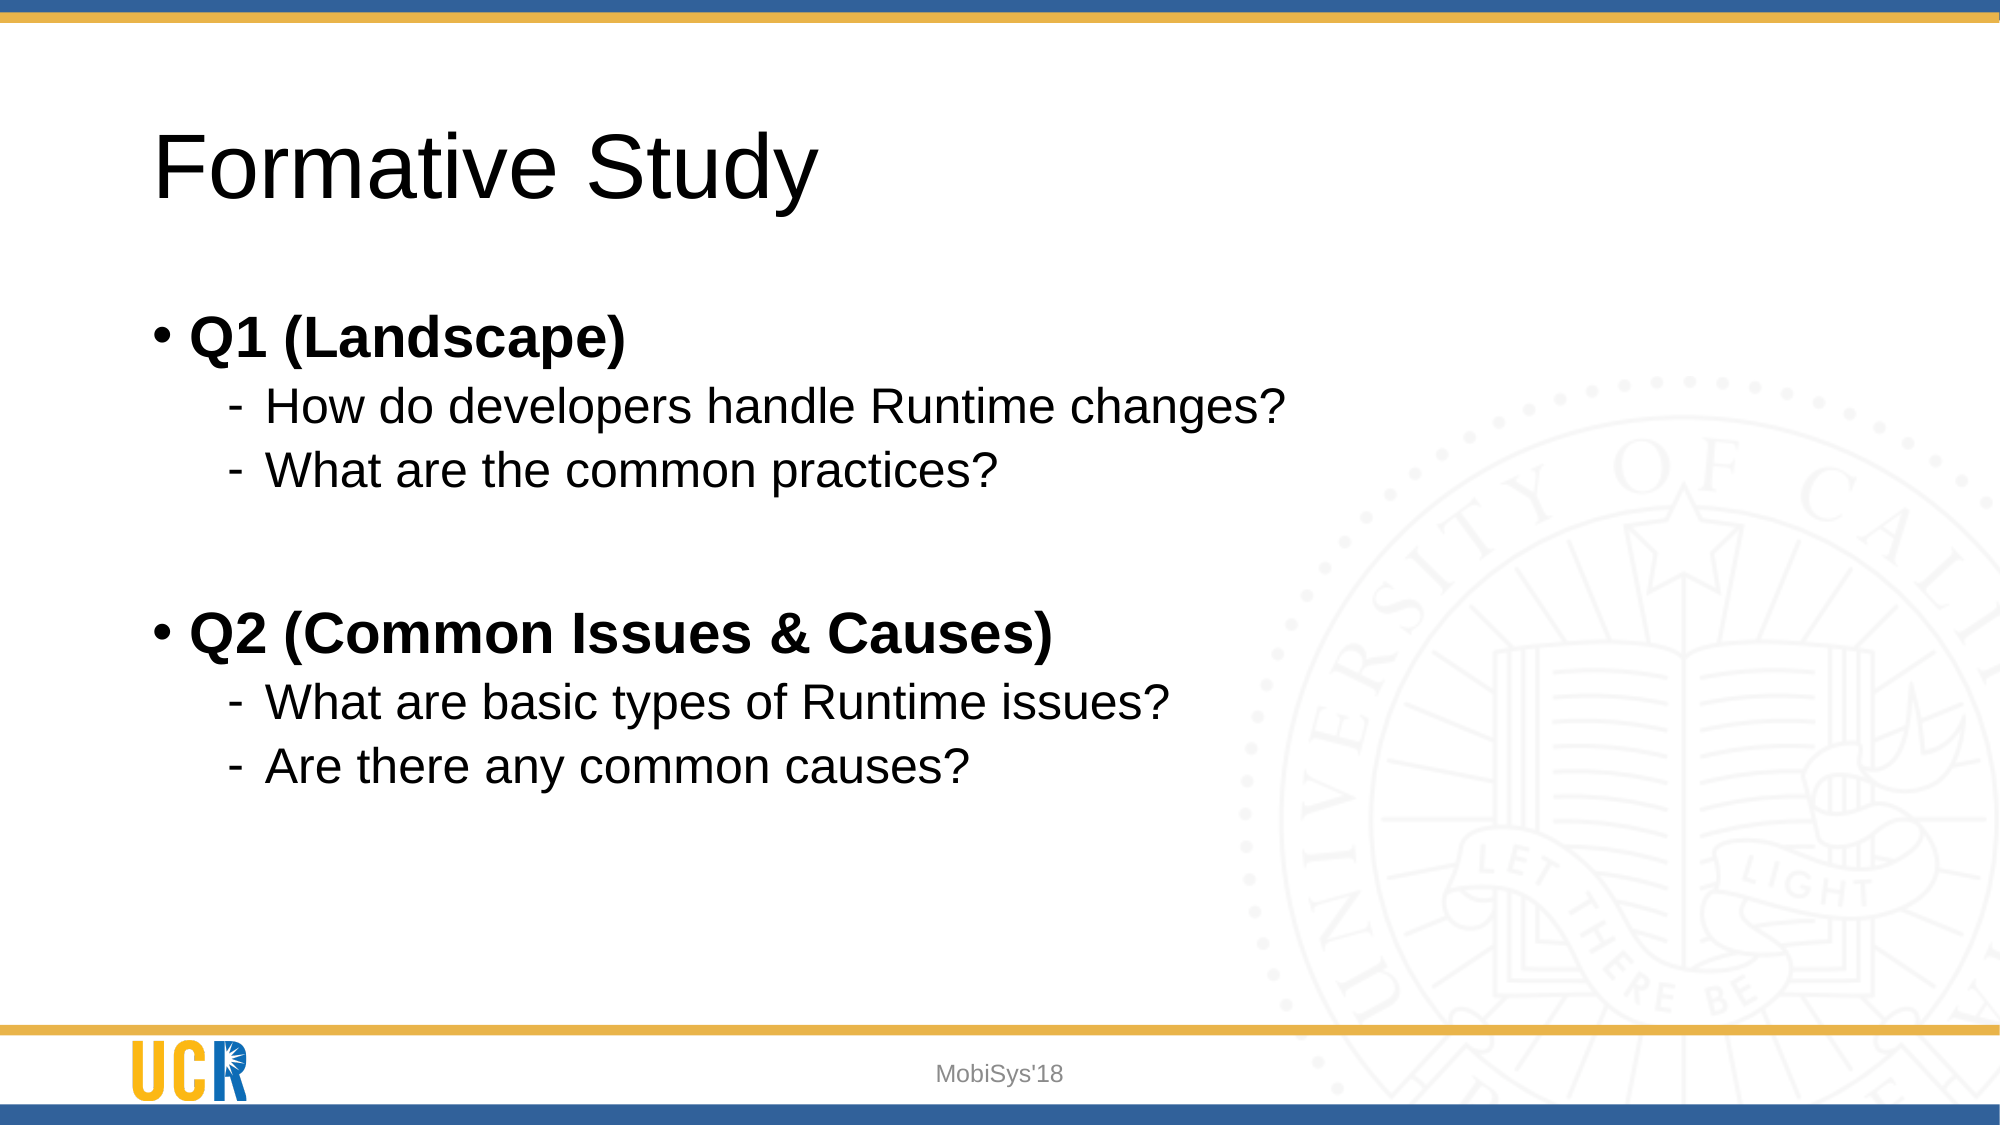

# Formative Study
Q1 (Landscape)
How do developers handle Runtime changes?
What are the common practices?

Q2 (Common Issues & Causes)
What are basic types of Runtime issues?
Are there any common causes?

MobiSys'18